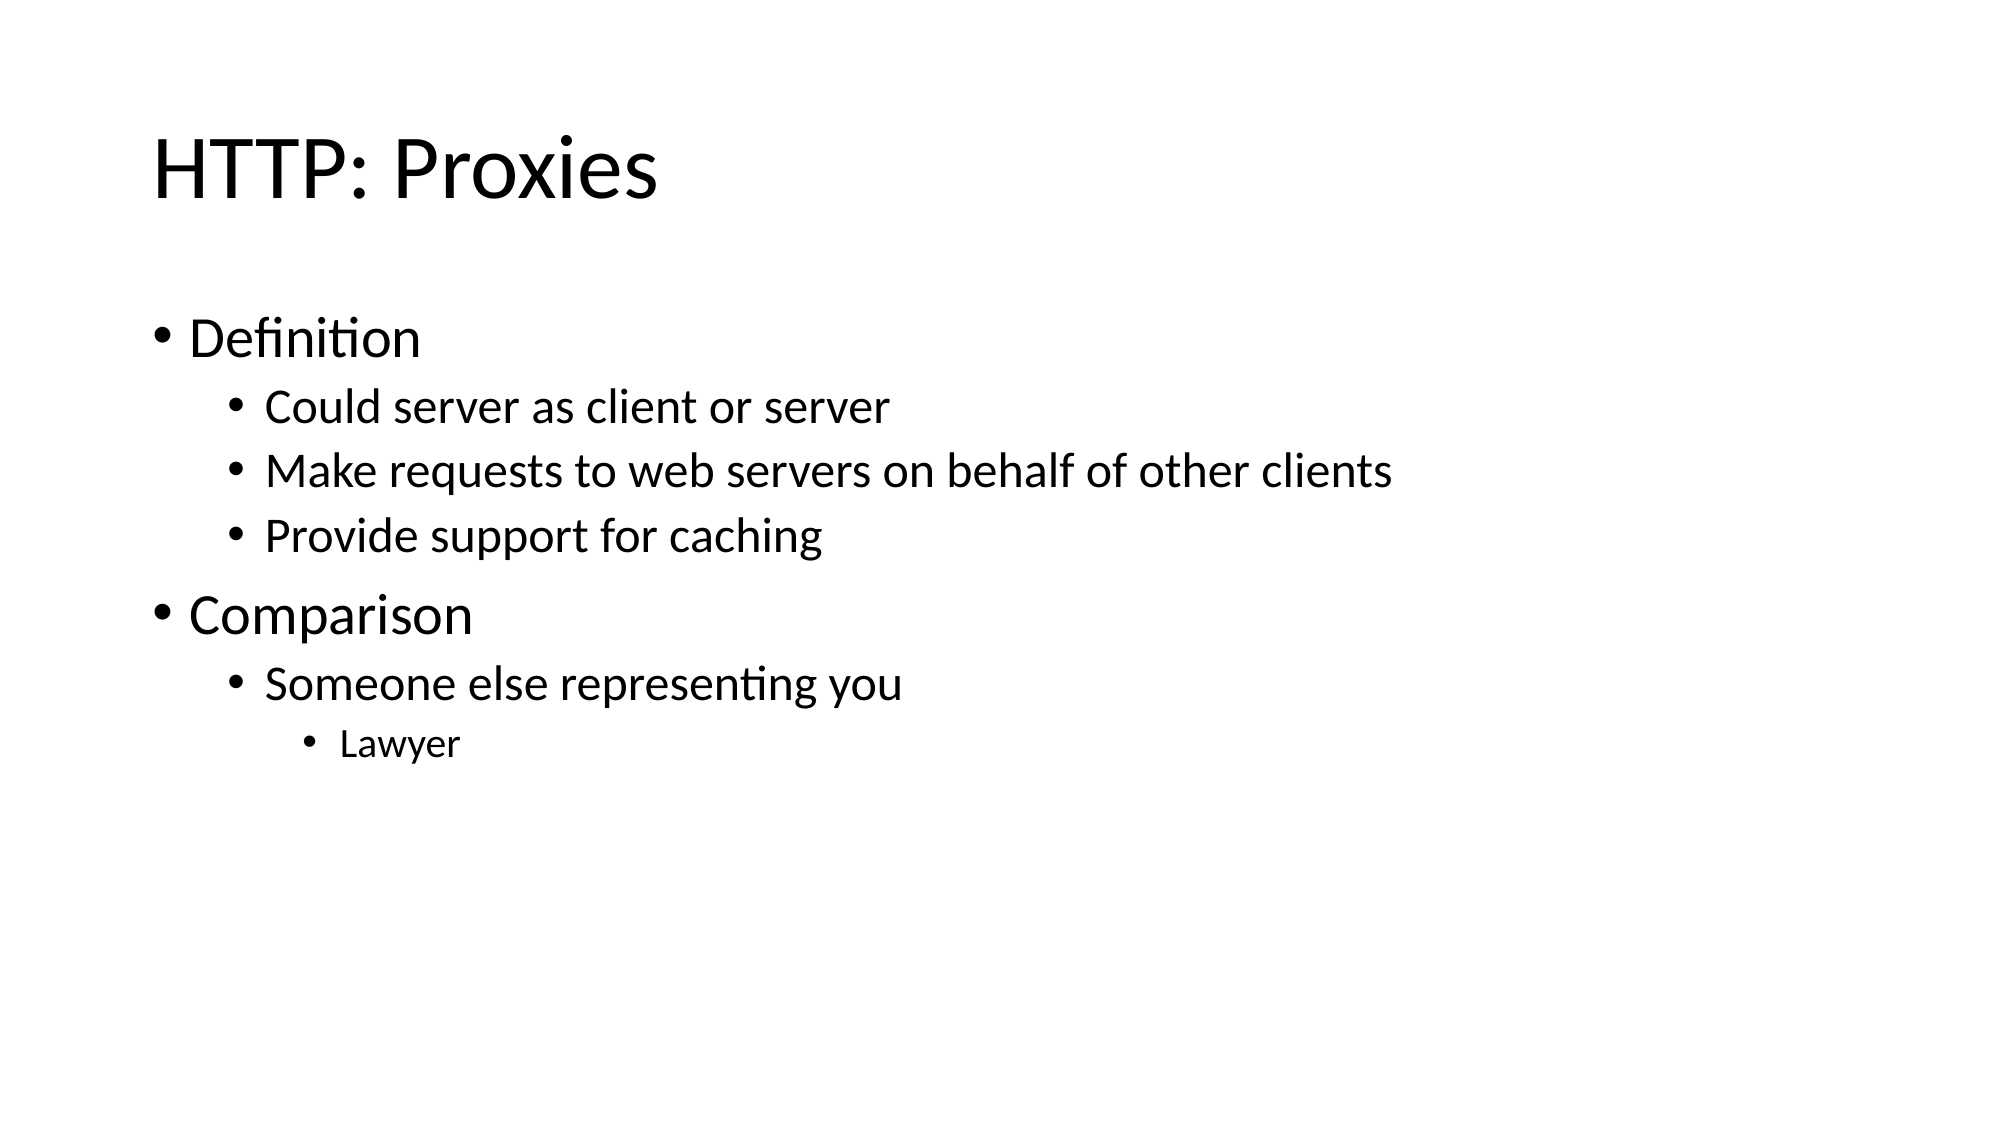

# HTTP: Proxies
Definition
Could server as client or server
Make requests to web servers on behalf of other clients
Provide support for caching
Comparison
Someone else representing you
Lawyer